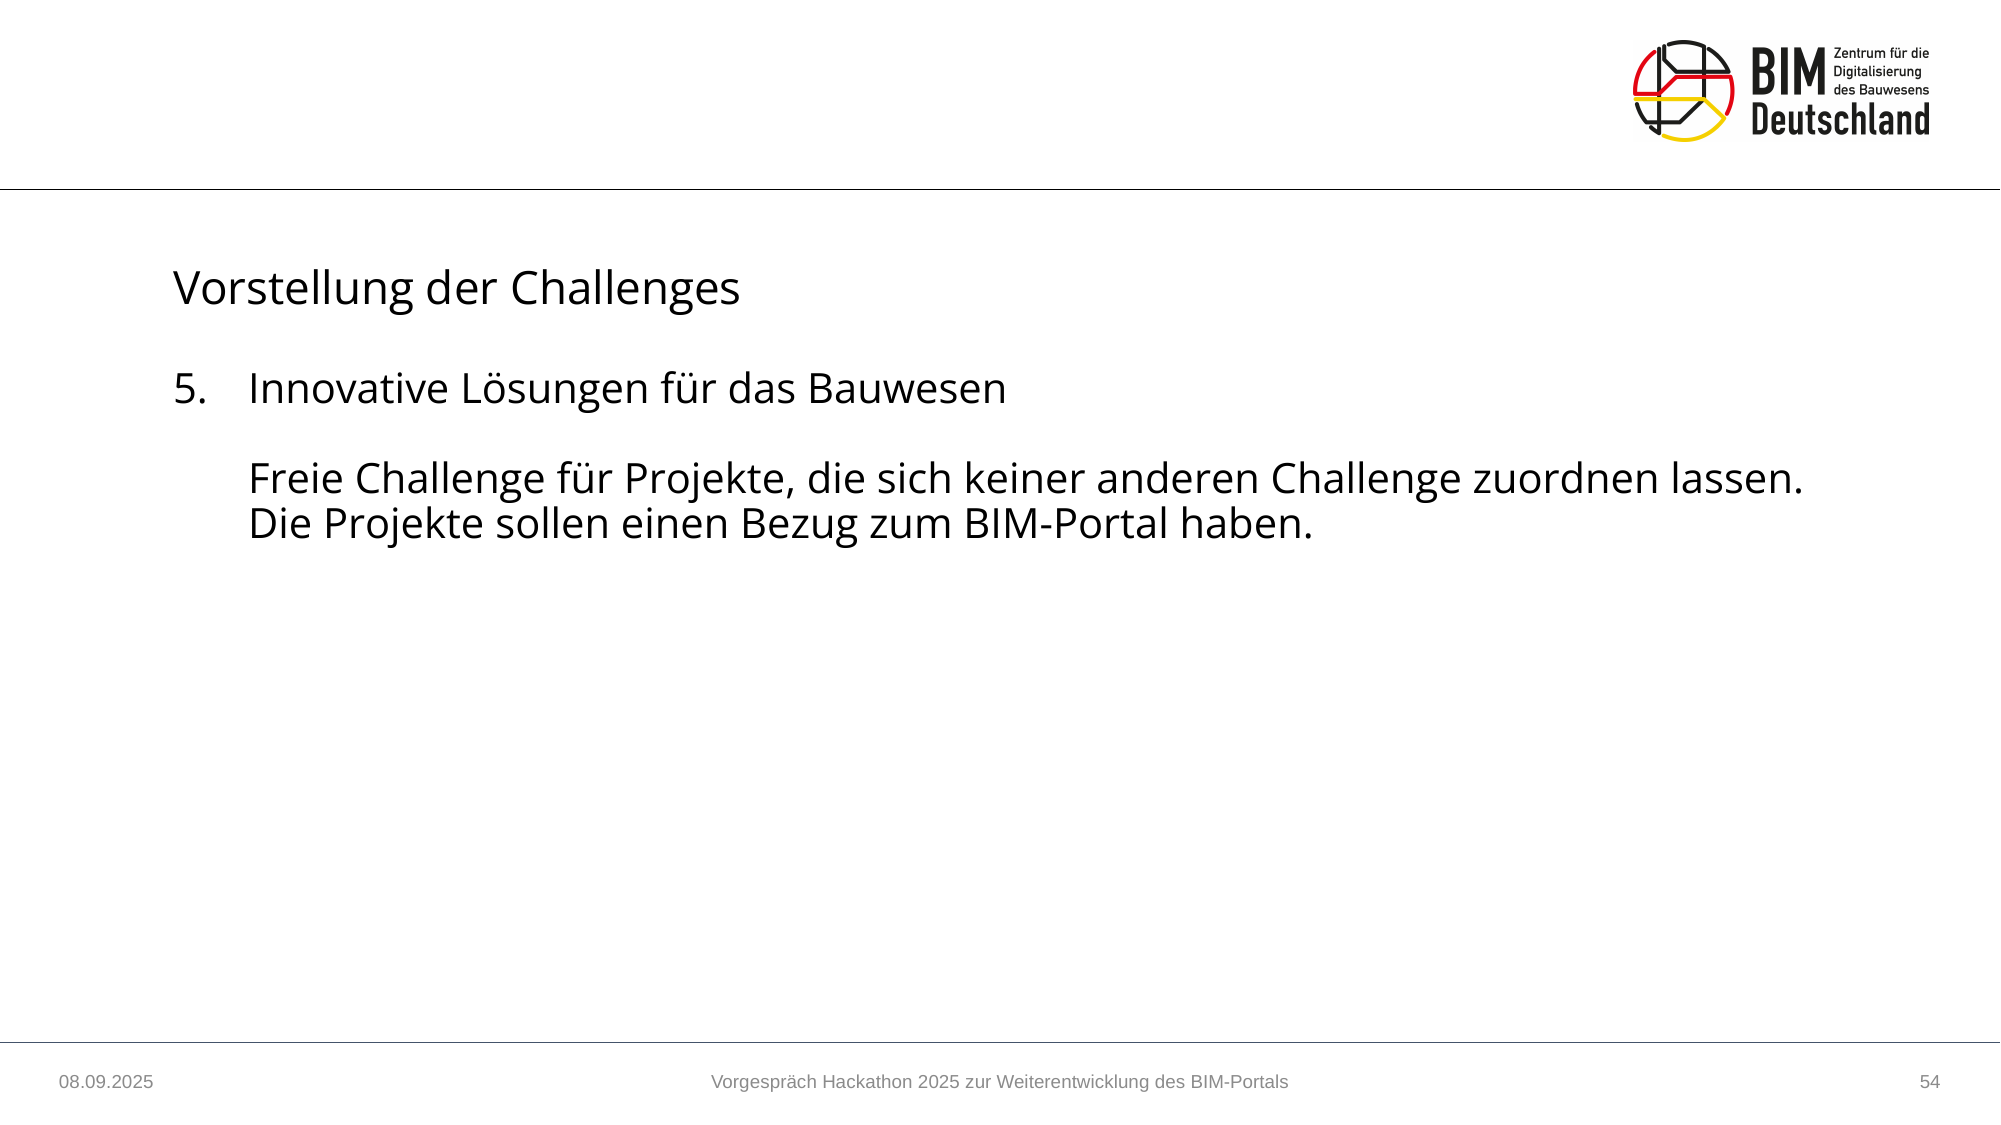

# Vorstellung der Challenges
Innovative Lösungen für das Bauwesen
Freie Challenge für Projekte, die sich keiner anderen Challenge zuordnen lassen. Die Projekte sollen einen Bezug zum BIM-Portal haben.
08.09.2025
Vorgespräch Hackathon 2025 zur Weiterentwicklung des BIM-Portals
54